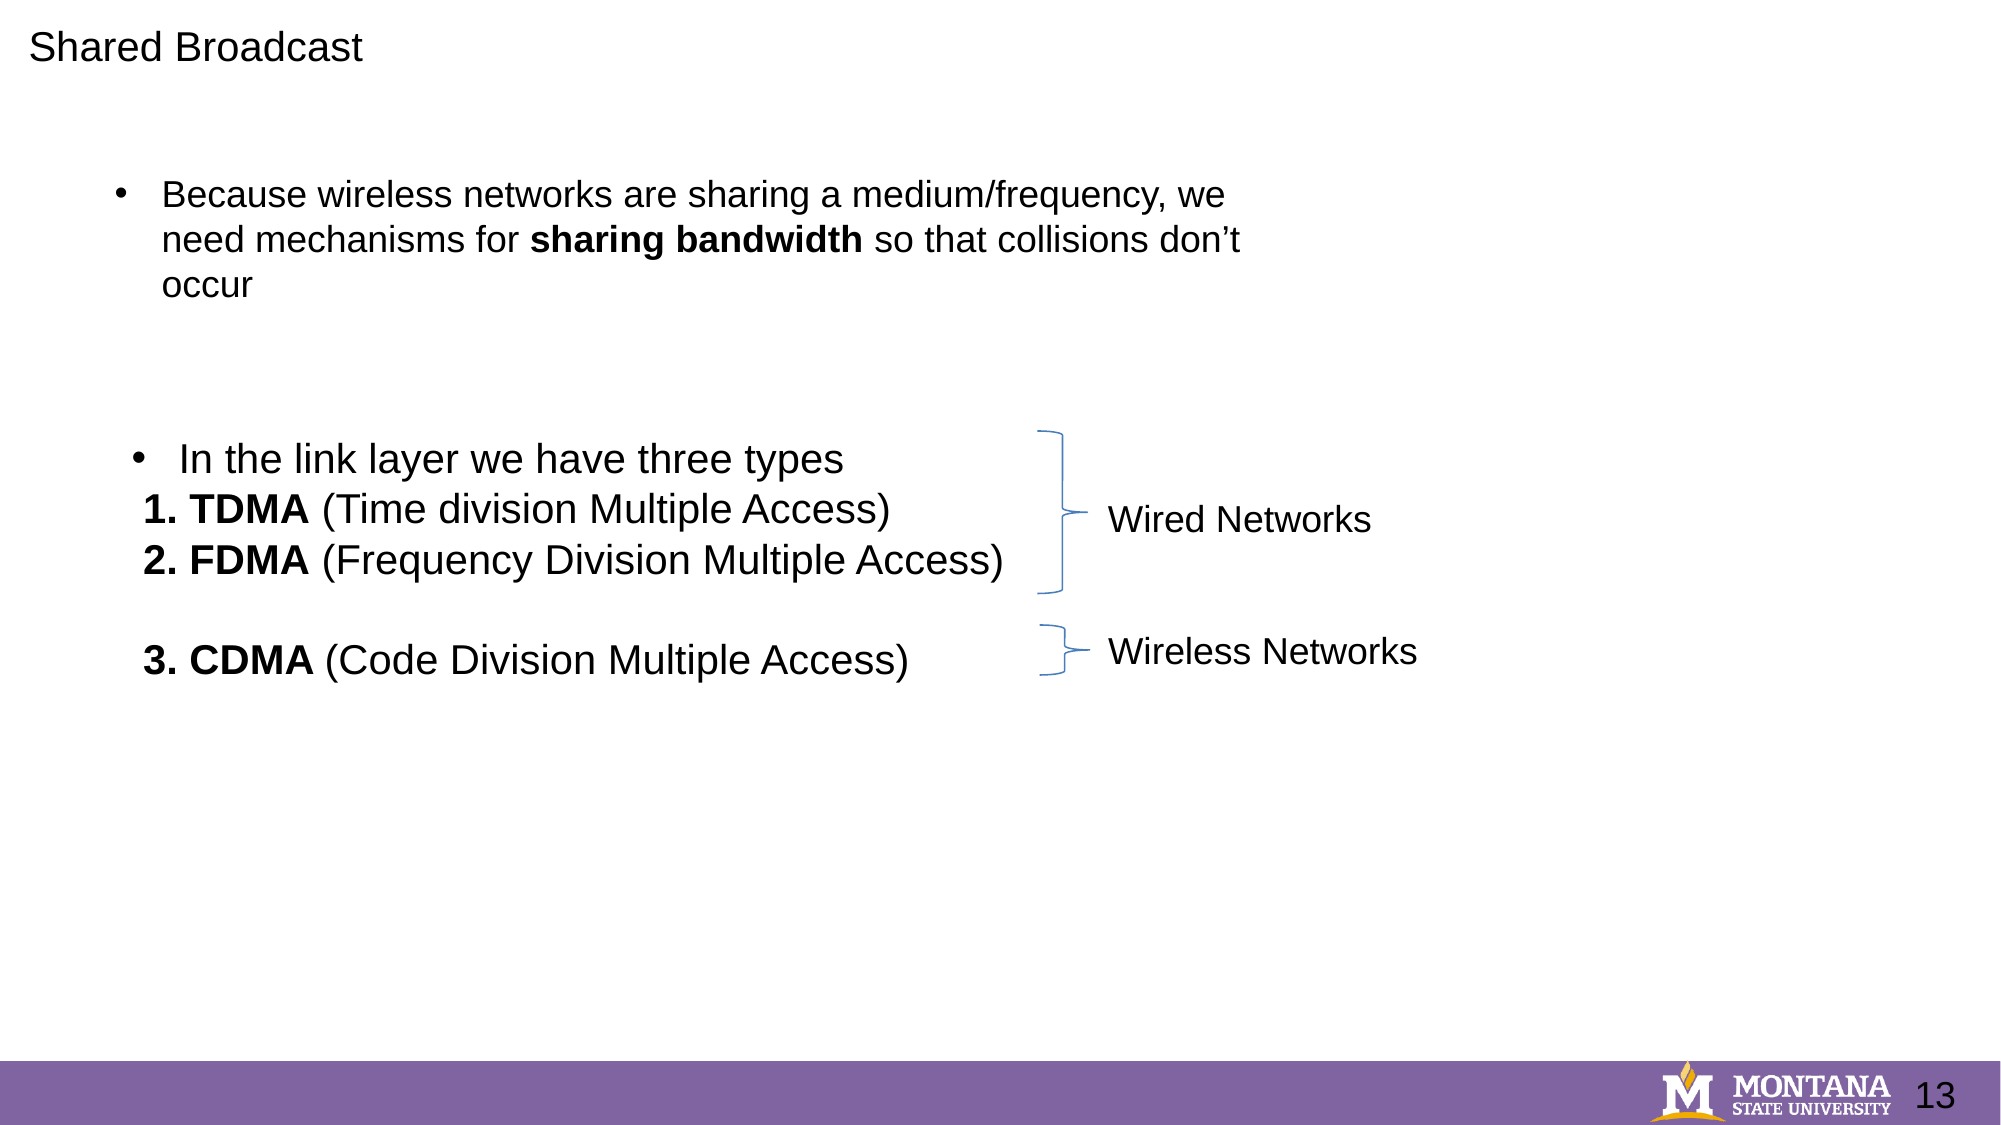

Shared Broadcast
Because wireless networks are sharing a medium/frequency, we need mechanisms for sharing bandwidth so that collisions don’t occur
In the link layer we have three types
 1. TDMA (Time division Multiple Access)
 2. FDMA (Frequency Division Multiple Access)

 3. CDMA (Code Division Multiple Access)

Wired Networks
Wireless Networks

13